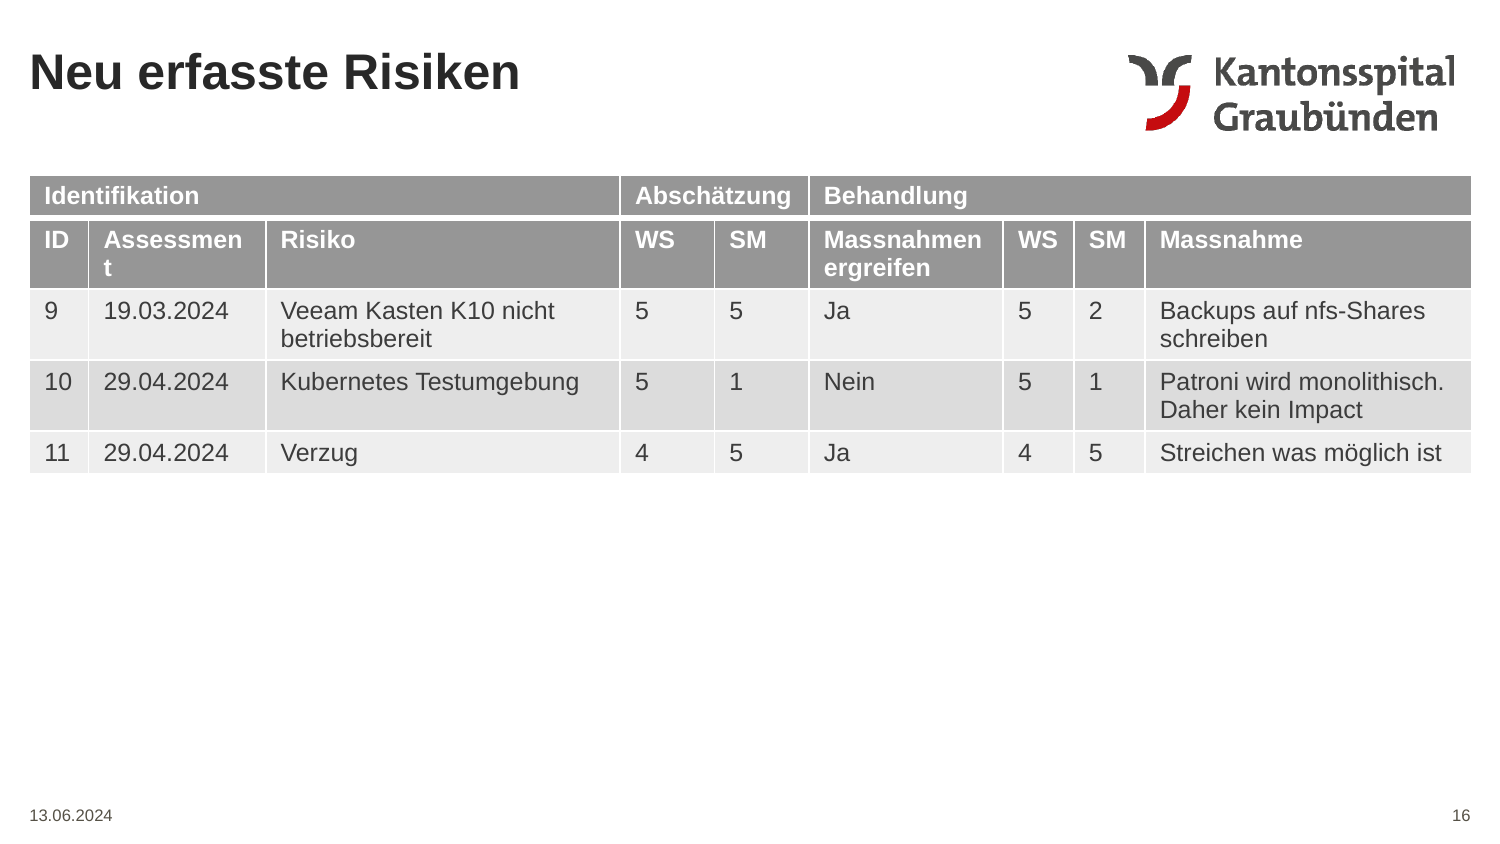

Neu erfasste Risiken
| Identifikation |  |  | Abschätzung |  | Behandlung |  |  |  |
| --- | --- | --- | --- | --- | --- | --- | --- | --- |
| ID | Assessment | Risiko | WS | SM | Massnahmen ergreifen | WS | SM | Massnahme |
| 9 | 19.03.2024 | Veeam Kasten K10 nicht betriebsbereit | 5 | 5 | Ja | 5 | 2 | Backups auf nfs-Shares schreiben |
| 10 | 29.04.2024 | Kubernetes Testumgebung | 5 | 1 | Nein | 5 | 1 | Patroni wird monolithisch. Daher kein Impact |
| 11 | 29.04.2024 | Verzug | 4 | 5 | Ja | 4 | 5 | Streichen was möglich ist |
16
13.06.2024